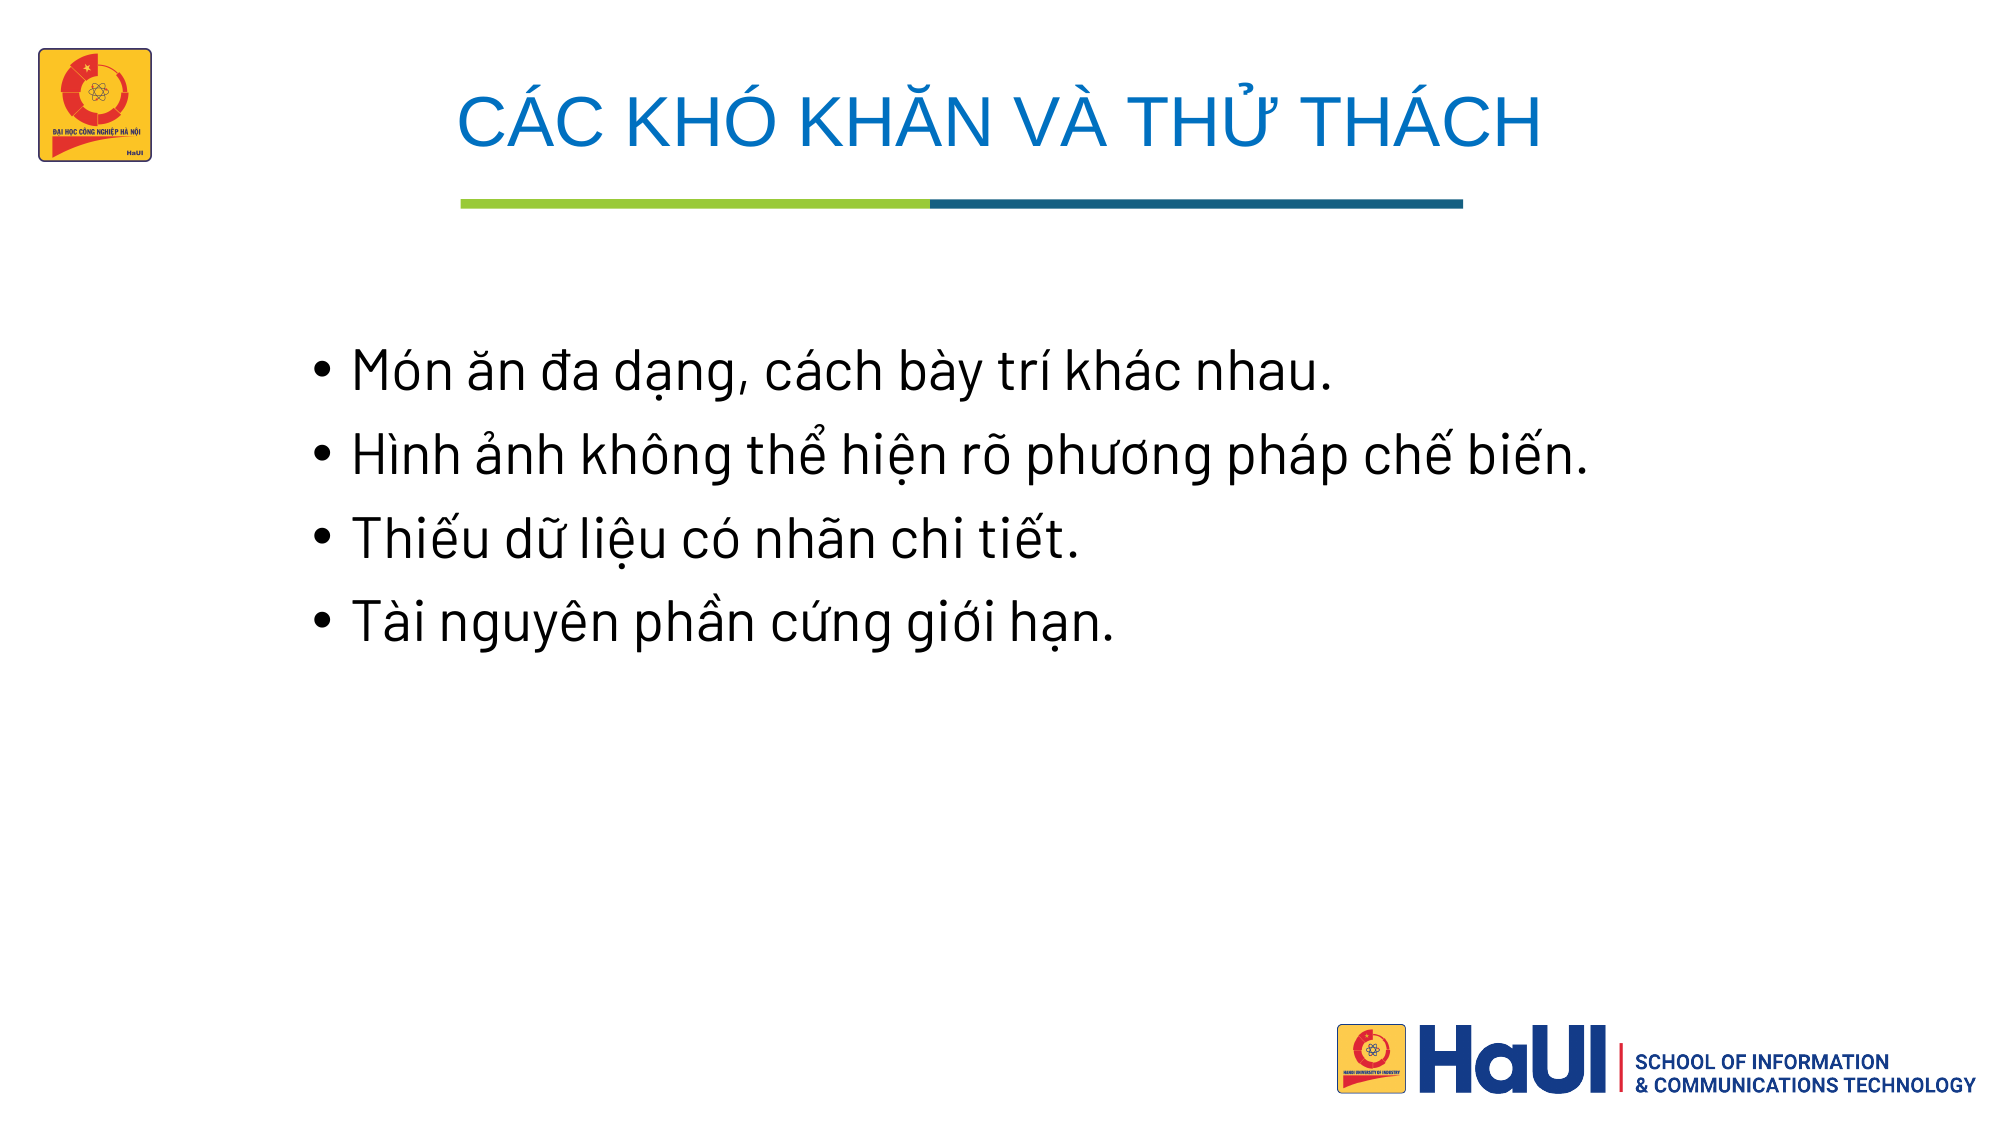

# CÁC KHÓ KHĂN VÀ THỬ THÁCH
Món ăn đa dạng, cách bày trí khác nhau.
Hình ảnh không thể hiện rõ phương pháp chế biến.
Thiếu dữ liệu có nhãn chi tiết.
Tài nguyên phần cứng giới hạn.